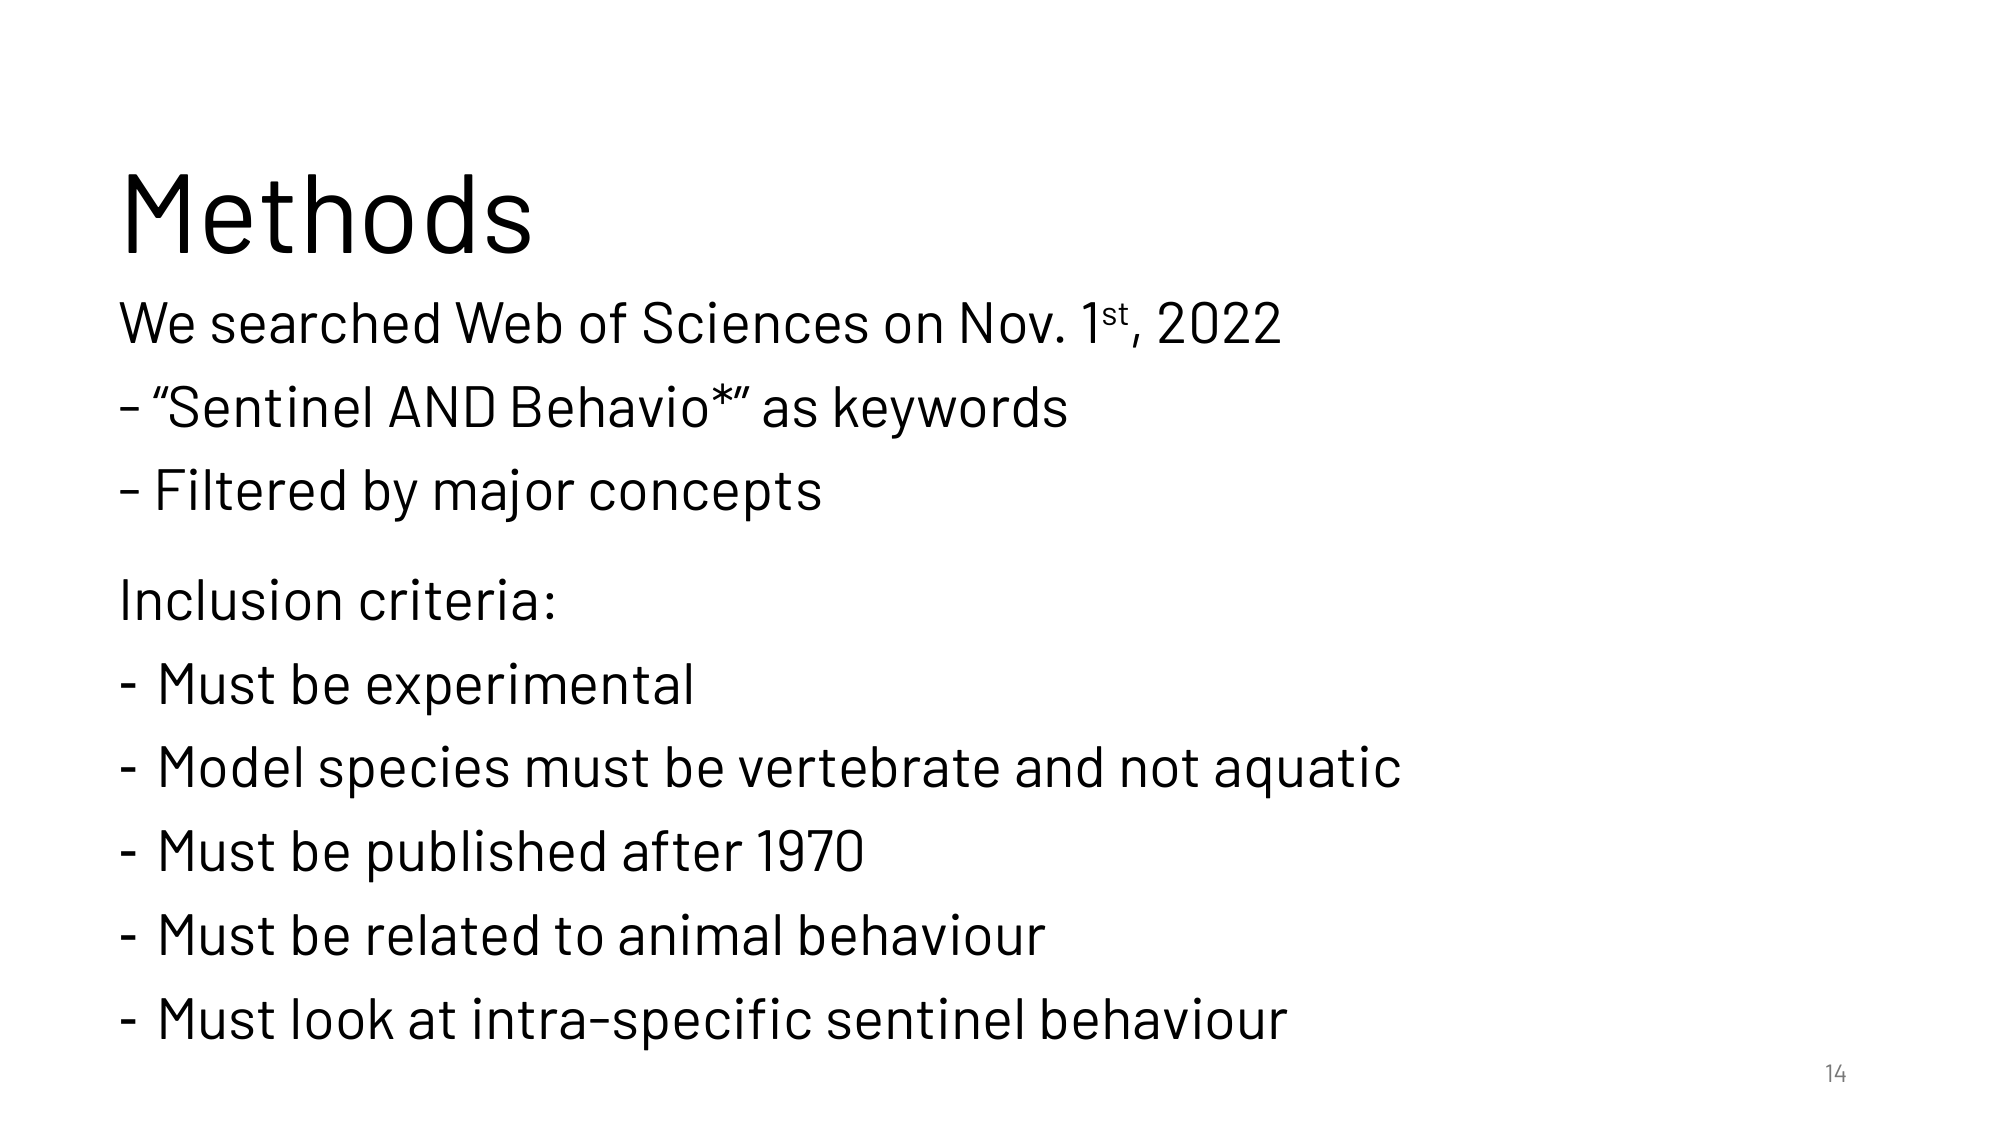

# Methods
We searched Web of Sciences on Nov. 1st, 2022
- “Sentinel AND Behavio*” as keywords
- Filtered by major concepts

Inclusion criteria:
Must be experimental
Model species must be vertebrate and not aquatic
Must be published after 1970
Must be related to animal behaviour
Must look at intra-specific sentinel behaviour

14